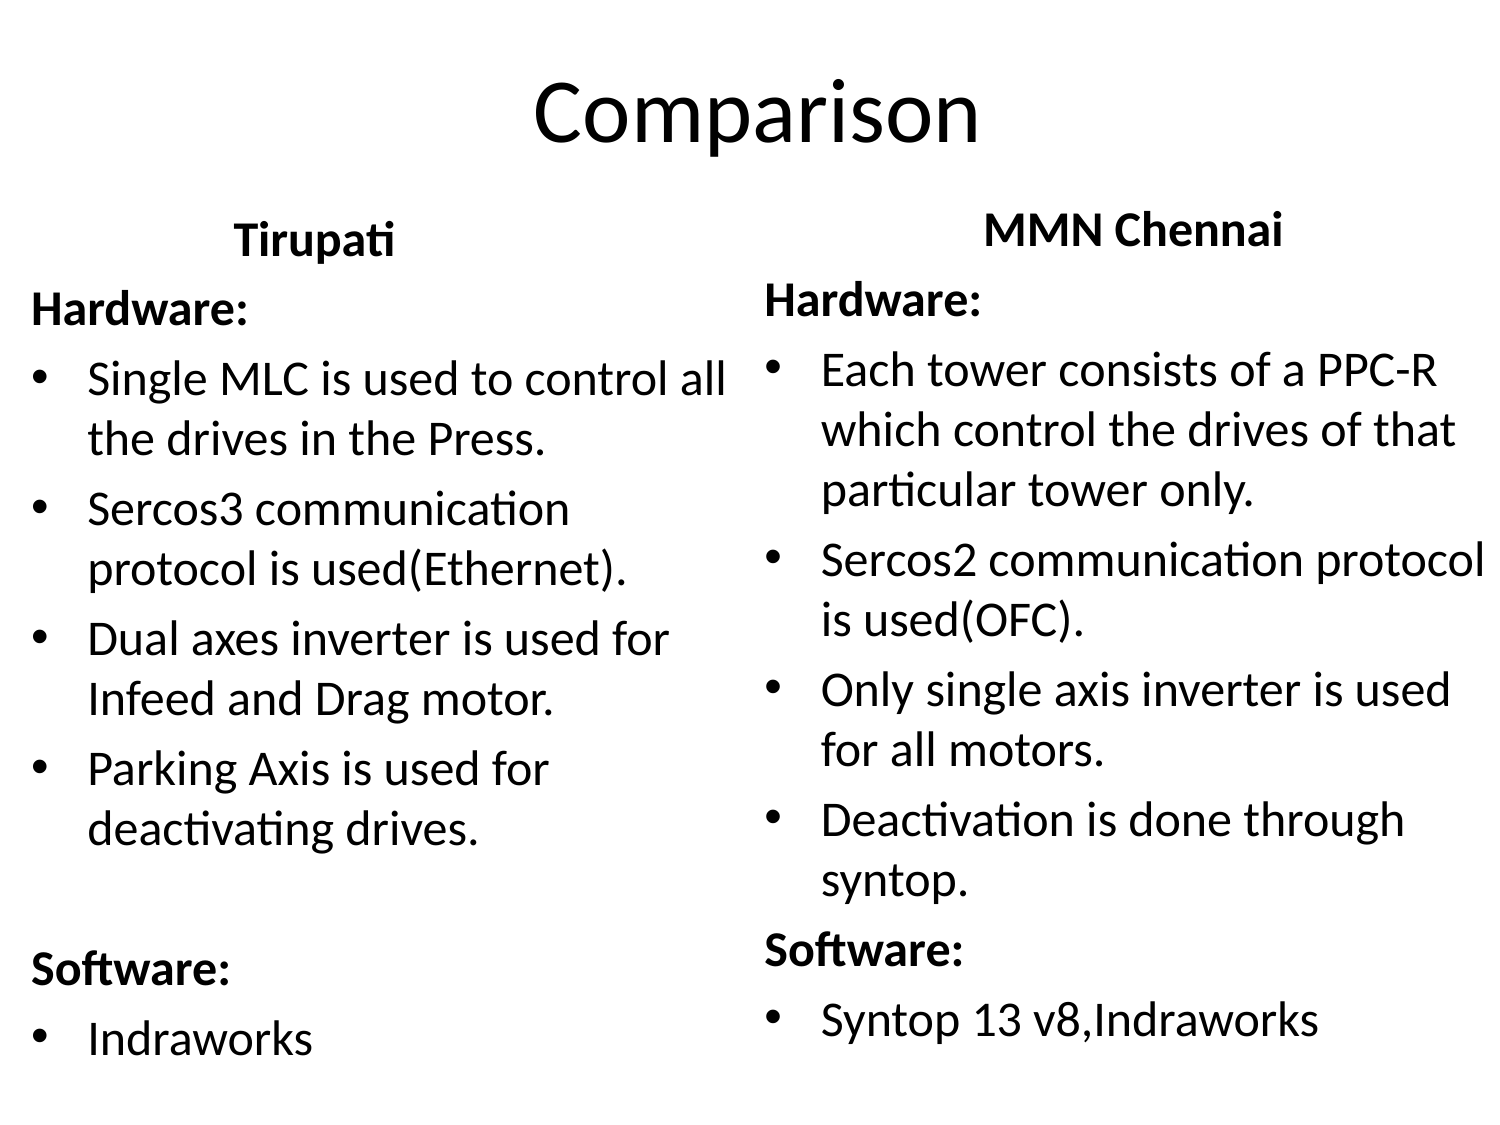

# Comparison
MMN Chennai
Hardware:
Each tower consists of a PPC-R which control the drives of that particular tower only.
Sercos2 communication protocol is used(OFC).
Only single axis inverter is used for all motors.
Deactivation is done through syntop.
Software:
Syntop 13 v8,Indraworks

                  Tirupati
Hardware:
Single MLC is used to control all the drives in the Press.
Sercos3 communication protocol is used(Ethernet).
Dual axes inverter is used for Infeed and Drag motor.
Parking Axis is used for deactivating drives.

Software:
Indraworks